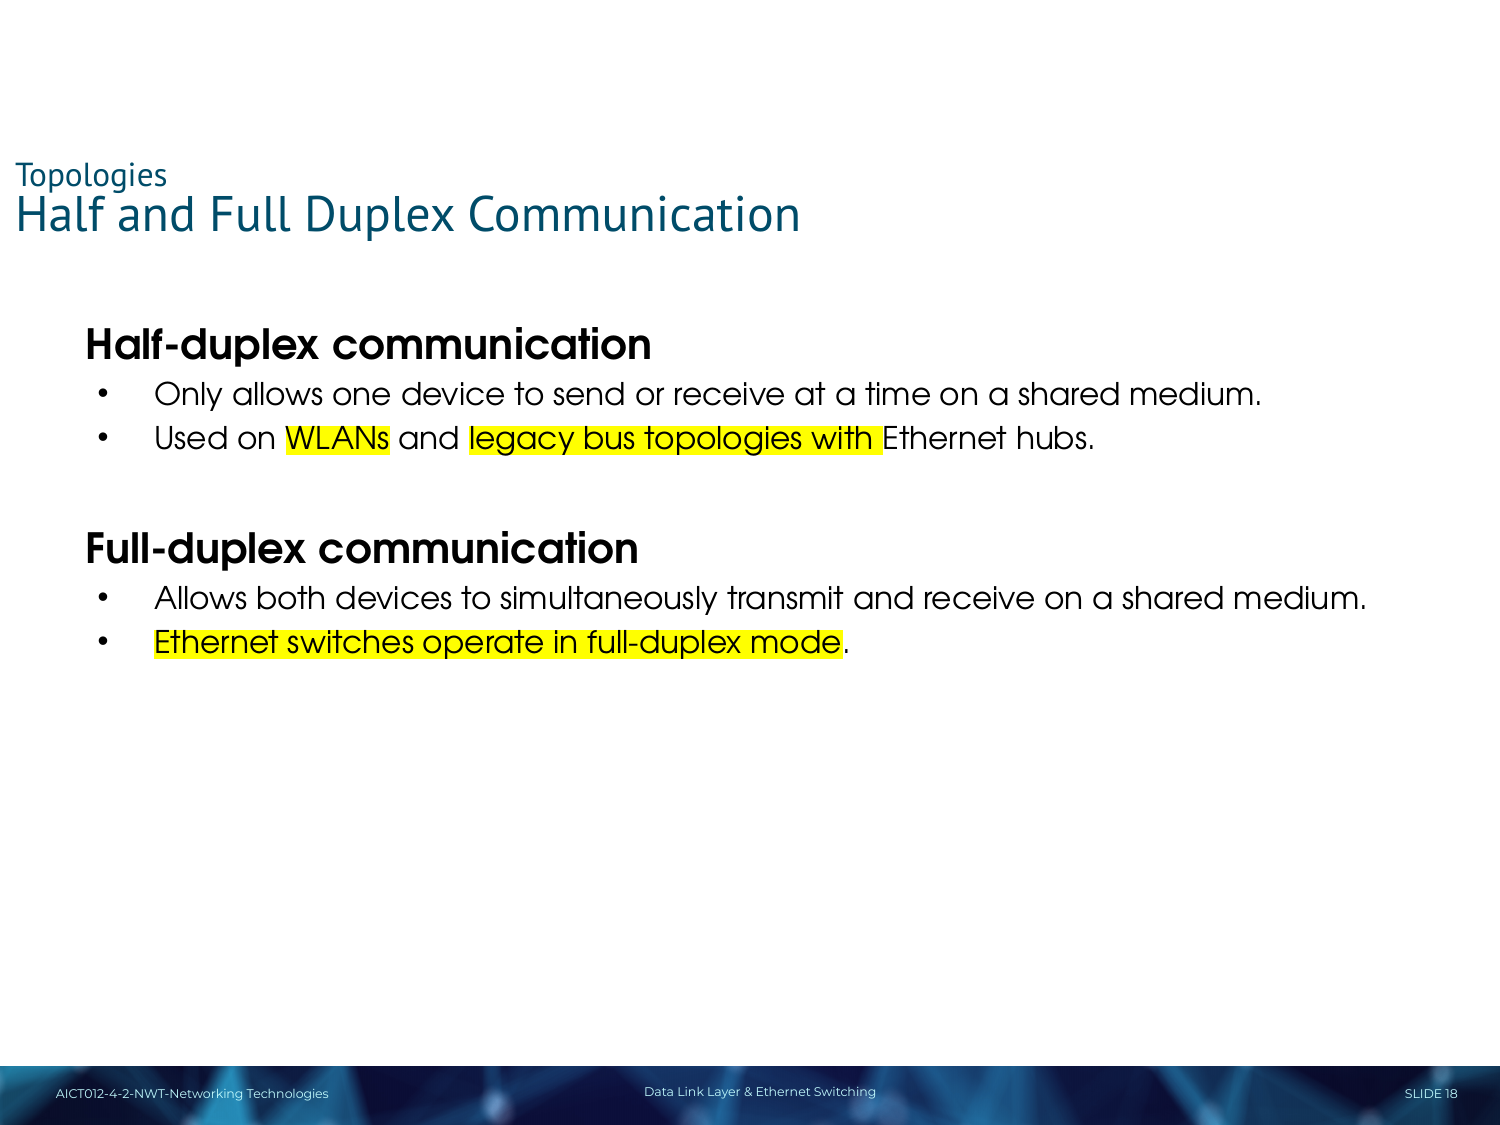

Topologies
Half and Full Duplex Communication
Half-duplex communication
Only allows one device to send or receive at a time on a shared medium.
Used on WLANs and legacy bus topologies with Ethernet hubs.

Full-duplex communication
Allows both devices to simultaneously transmit and receive on a shared medium.
Ethernet switches operate in full-duplex mode.